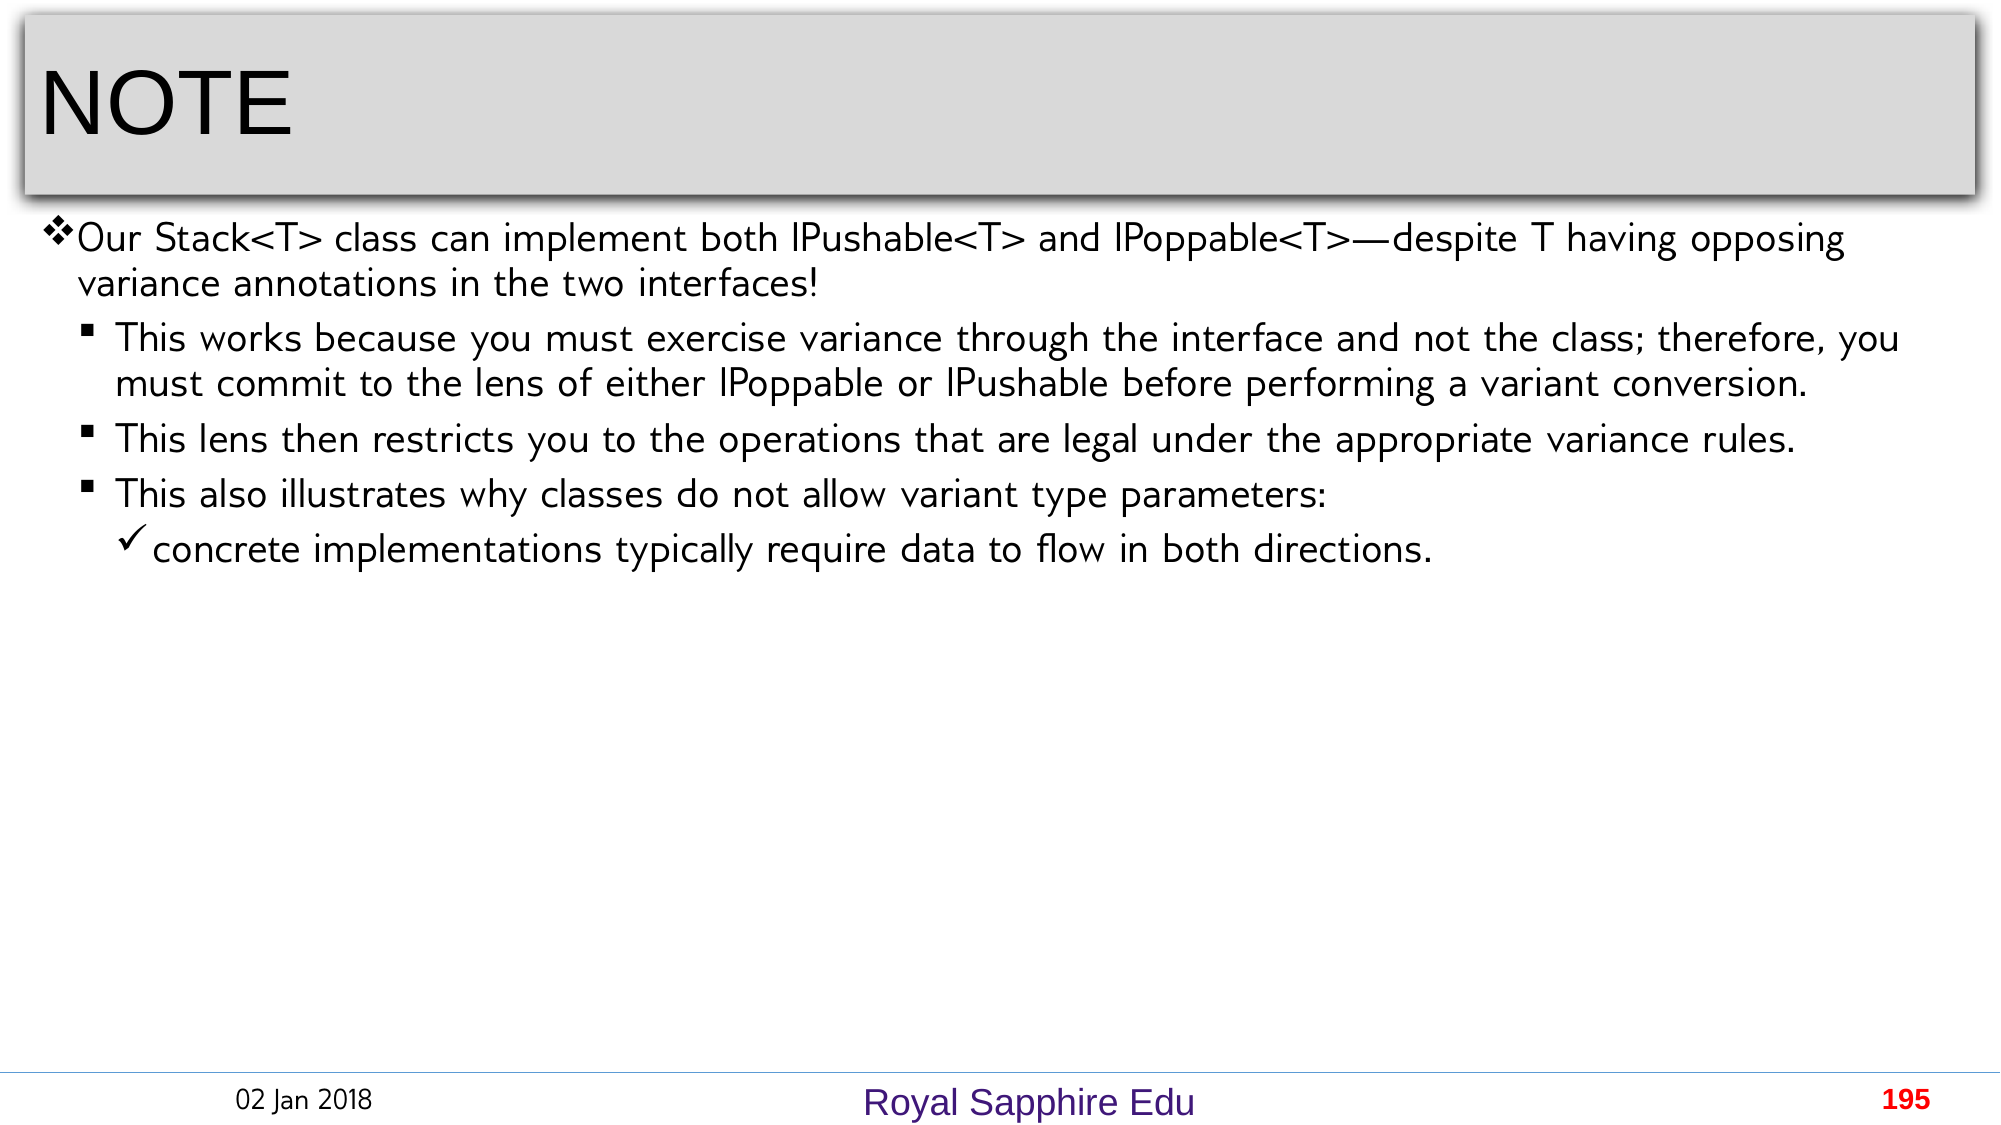

# NOTE
Our Stack<T> class can implement both IPushable<T> and IPoppable<T>—despite T having opposing variance annotations in the two interfaces!
This works because you must exercise variance through the interface and not the class; therefore, you must commit to the lens of either IPoppable or IPushable before performing a variant conversion.
This lens then restricts you to the operations that are legal under the appropriate variance rules.
This also illustrates why classes do not allow variant type parameters:
concrete implementations typically require data to flow in both directions.
02 Jan 2018
195